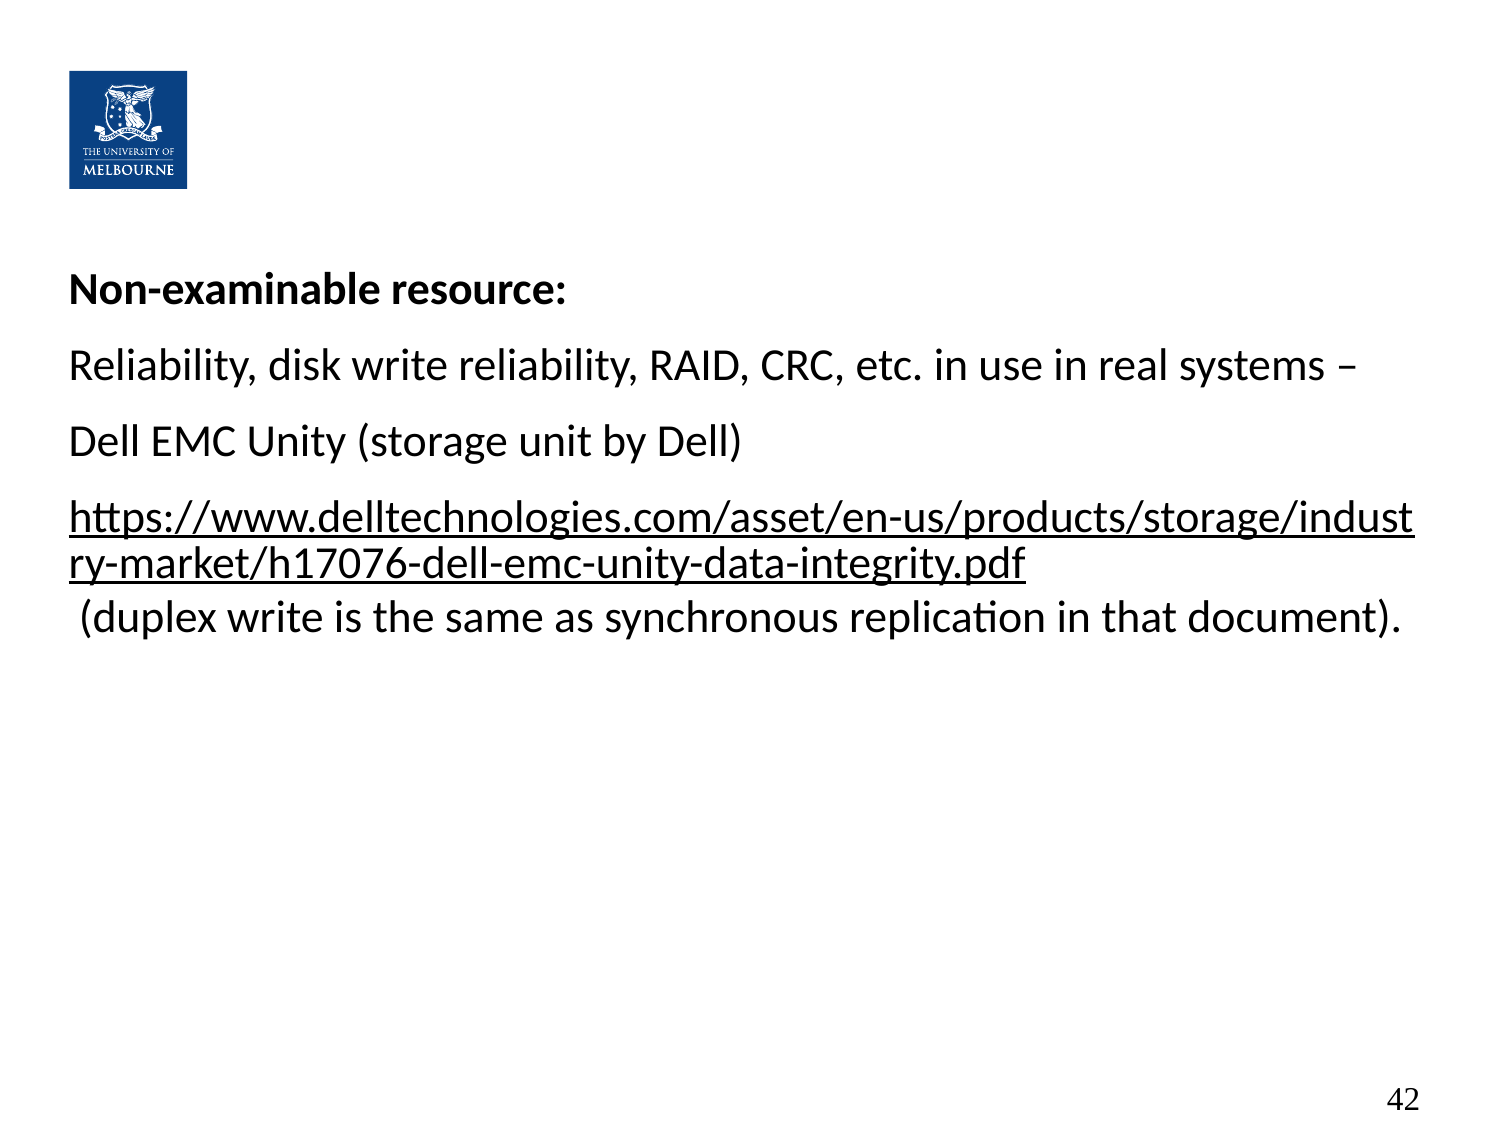

#
Non-examinable resource:
Reliability, disk write reliability, RAID, CRC, etc. in use in real systems –
Dell EMC Unity (storage unit by Dell)
https://www.delltechnologies.com/asset/en-us/products/storage/industry-market/h17076-dell-emc-unity-data-integrity.pdf (duplex write is the same as synchronous replication in that document).